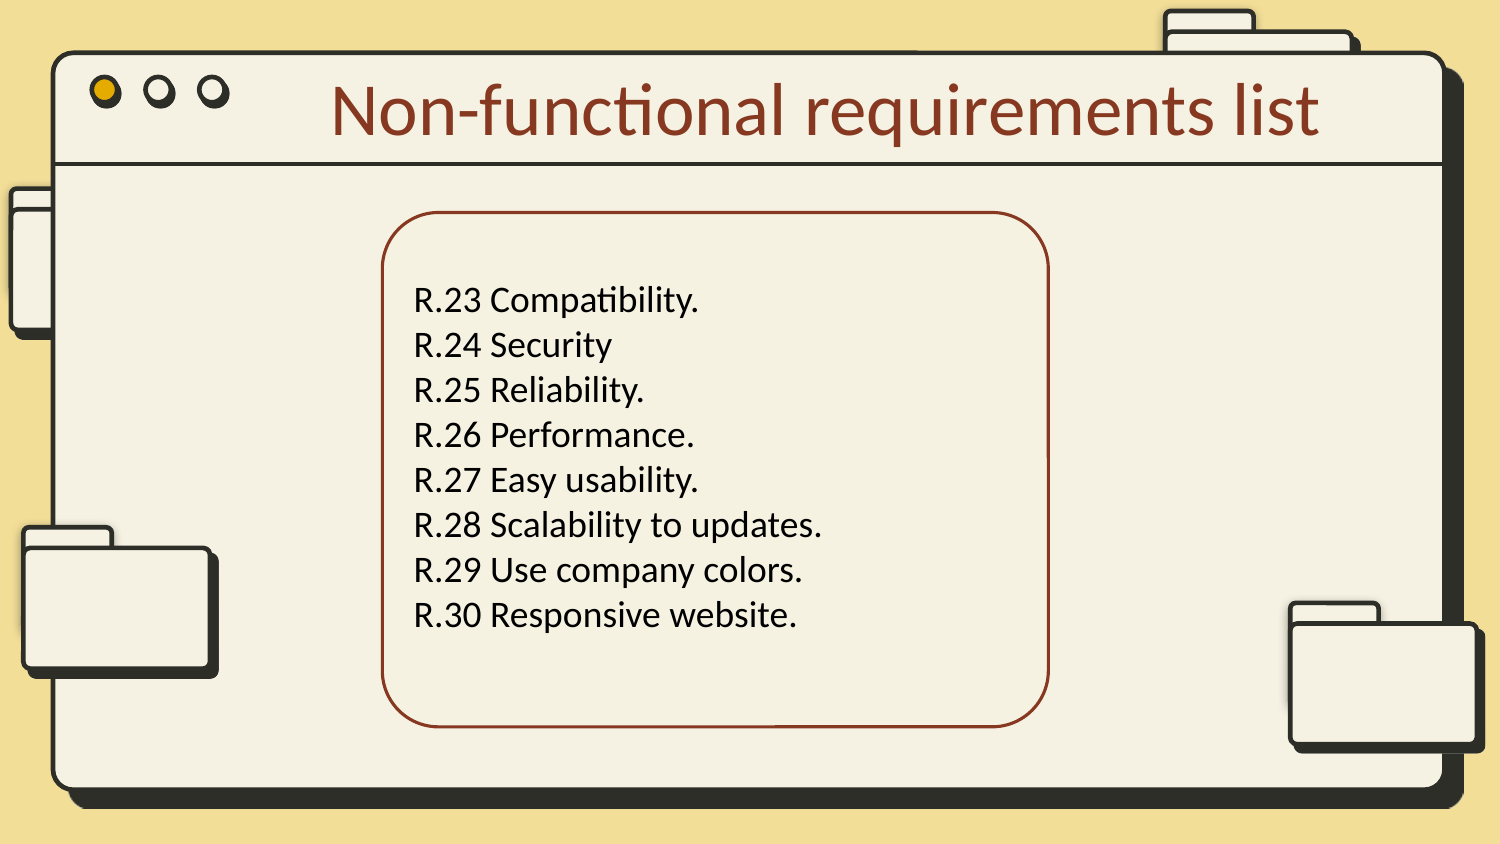

# Non-functional requirements list

R.23 Compatibility.
R.24 Security
R.25 Reliability.
R.26 Performance.
R.27 Easy usability.
R.28 Scalability to updates.
R.29 Use company colors.
R.30 Responsive website.